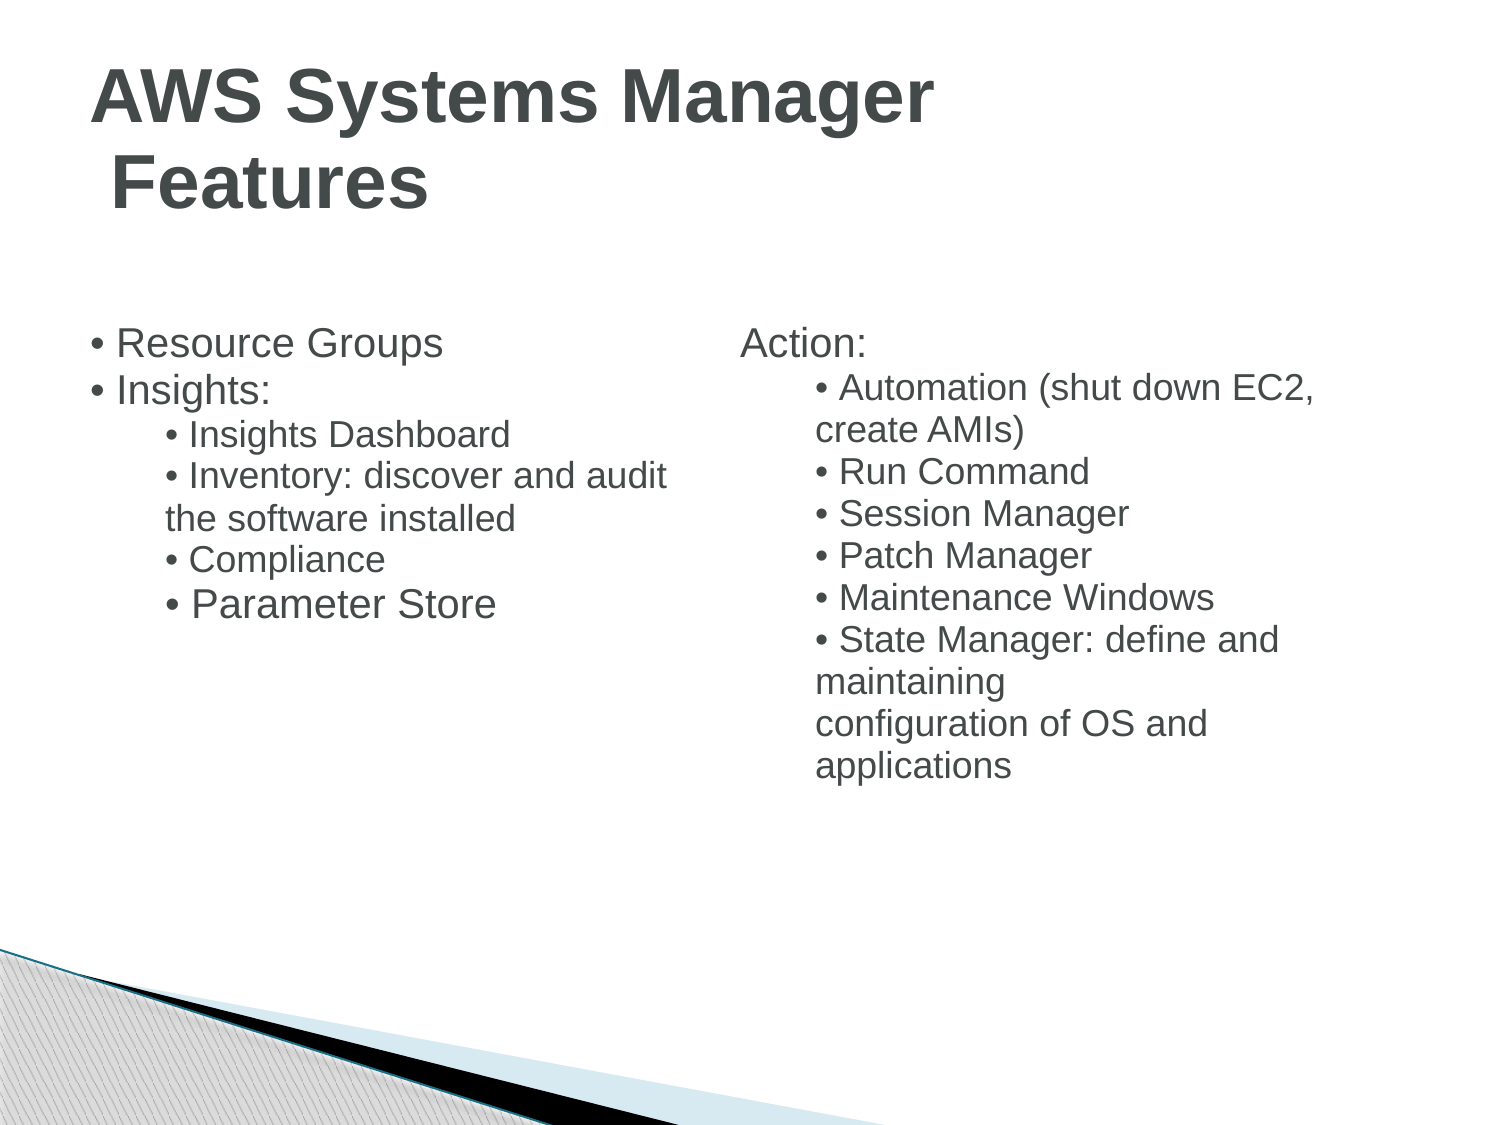

# AWS Systems Manager Features
| • Resource Groups • Insights: • Insights Dashboard • Inventory: discover and audit the software installed • Compliance • Parameter Store | Action: • Automation (shut down EC2, create AMIs) • Run Command • Session Manager • Patch Manager • Maintenance Windows • State Manager: define and maintaining configuration of OS and applications |
| --- | --- |